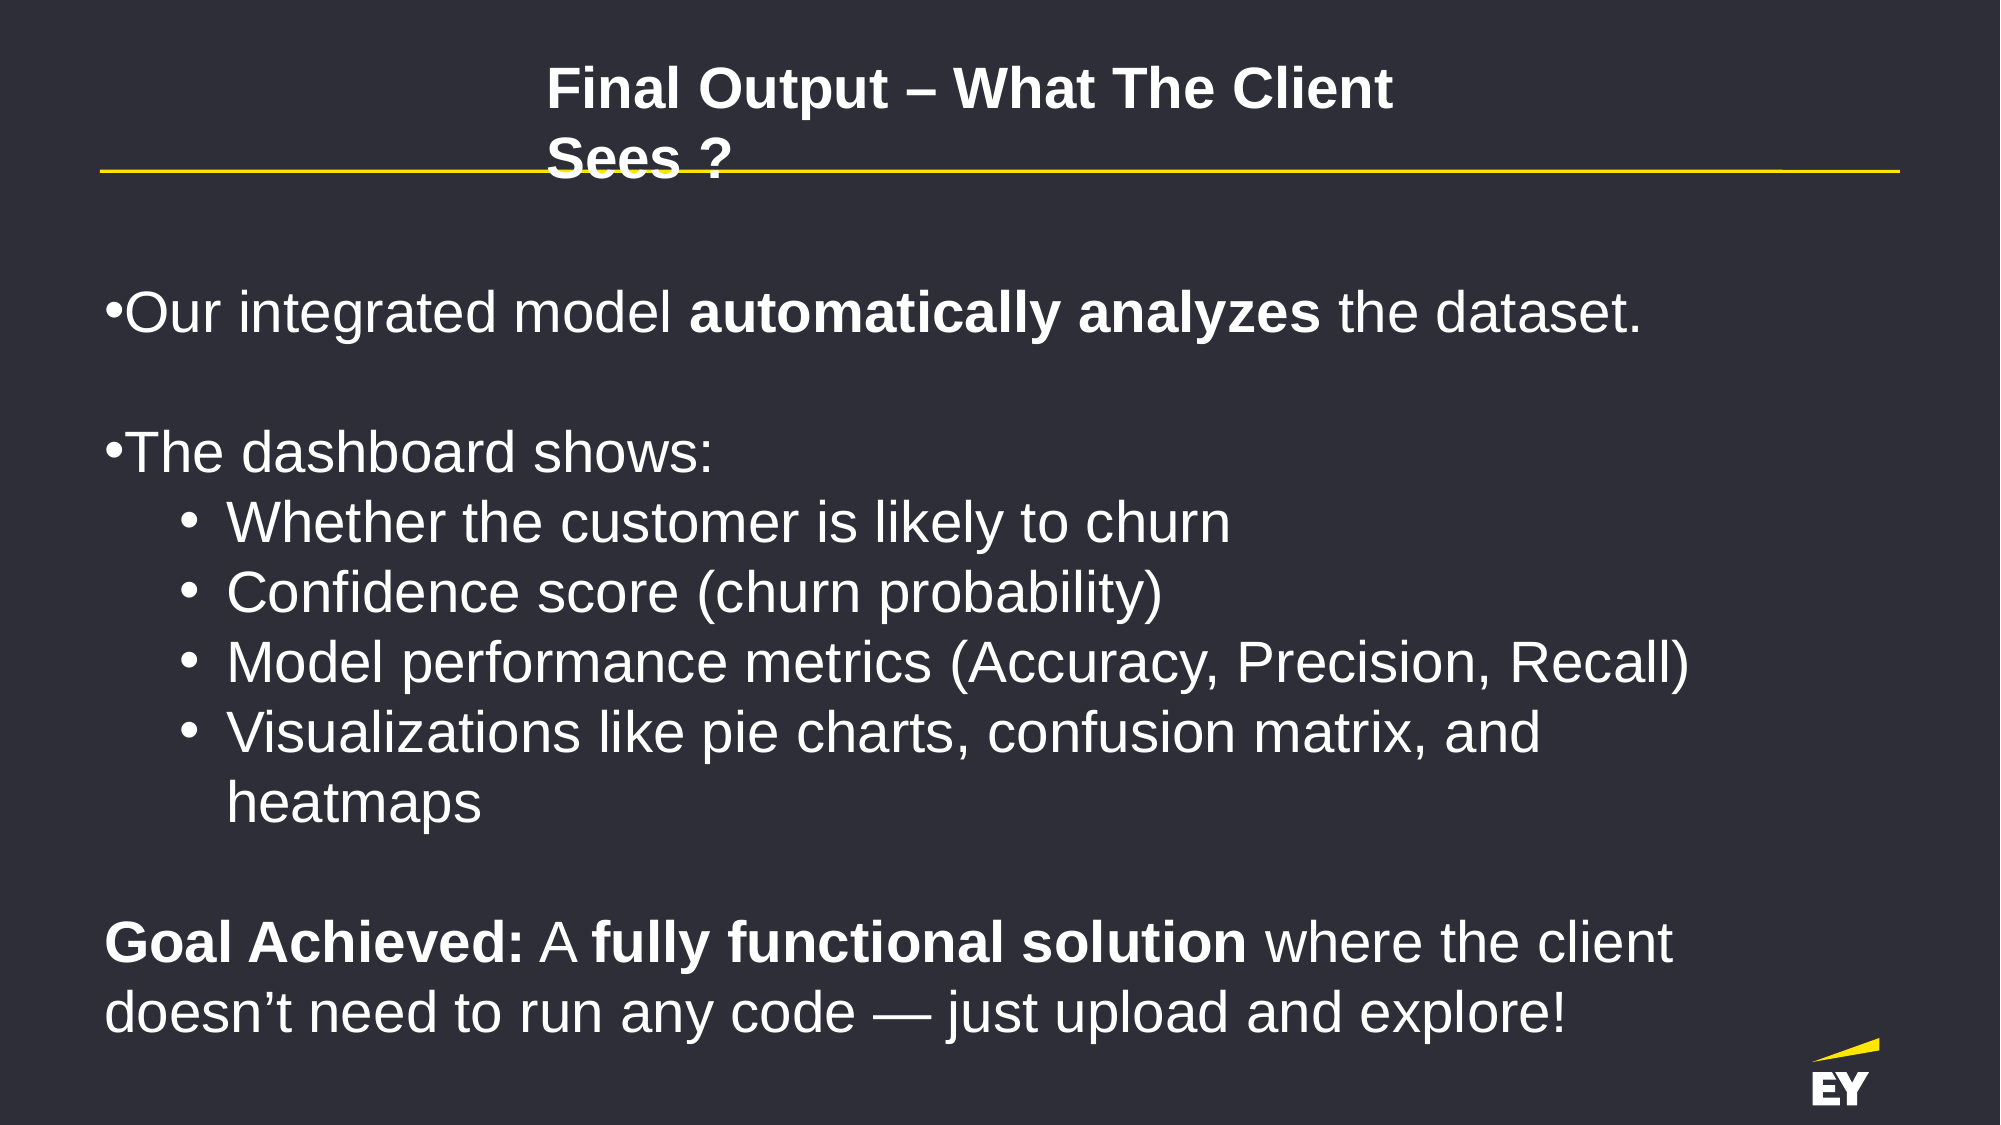

Final Output – What The Client Sees ?
Our integrated model automatically analyzes the dataset.

The dashboard shows:
Whether the customer is likely to churn
Confidence score (churn probability)
Model performance metrics (Accuracy, Precision, Recall)
Visualizations like pie charts, confusion matrix, and heatmaps

Goal Achieved: A fully functional solution where the client doesn’t need to run any code — just upload and explore!